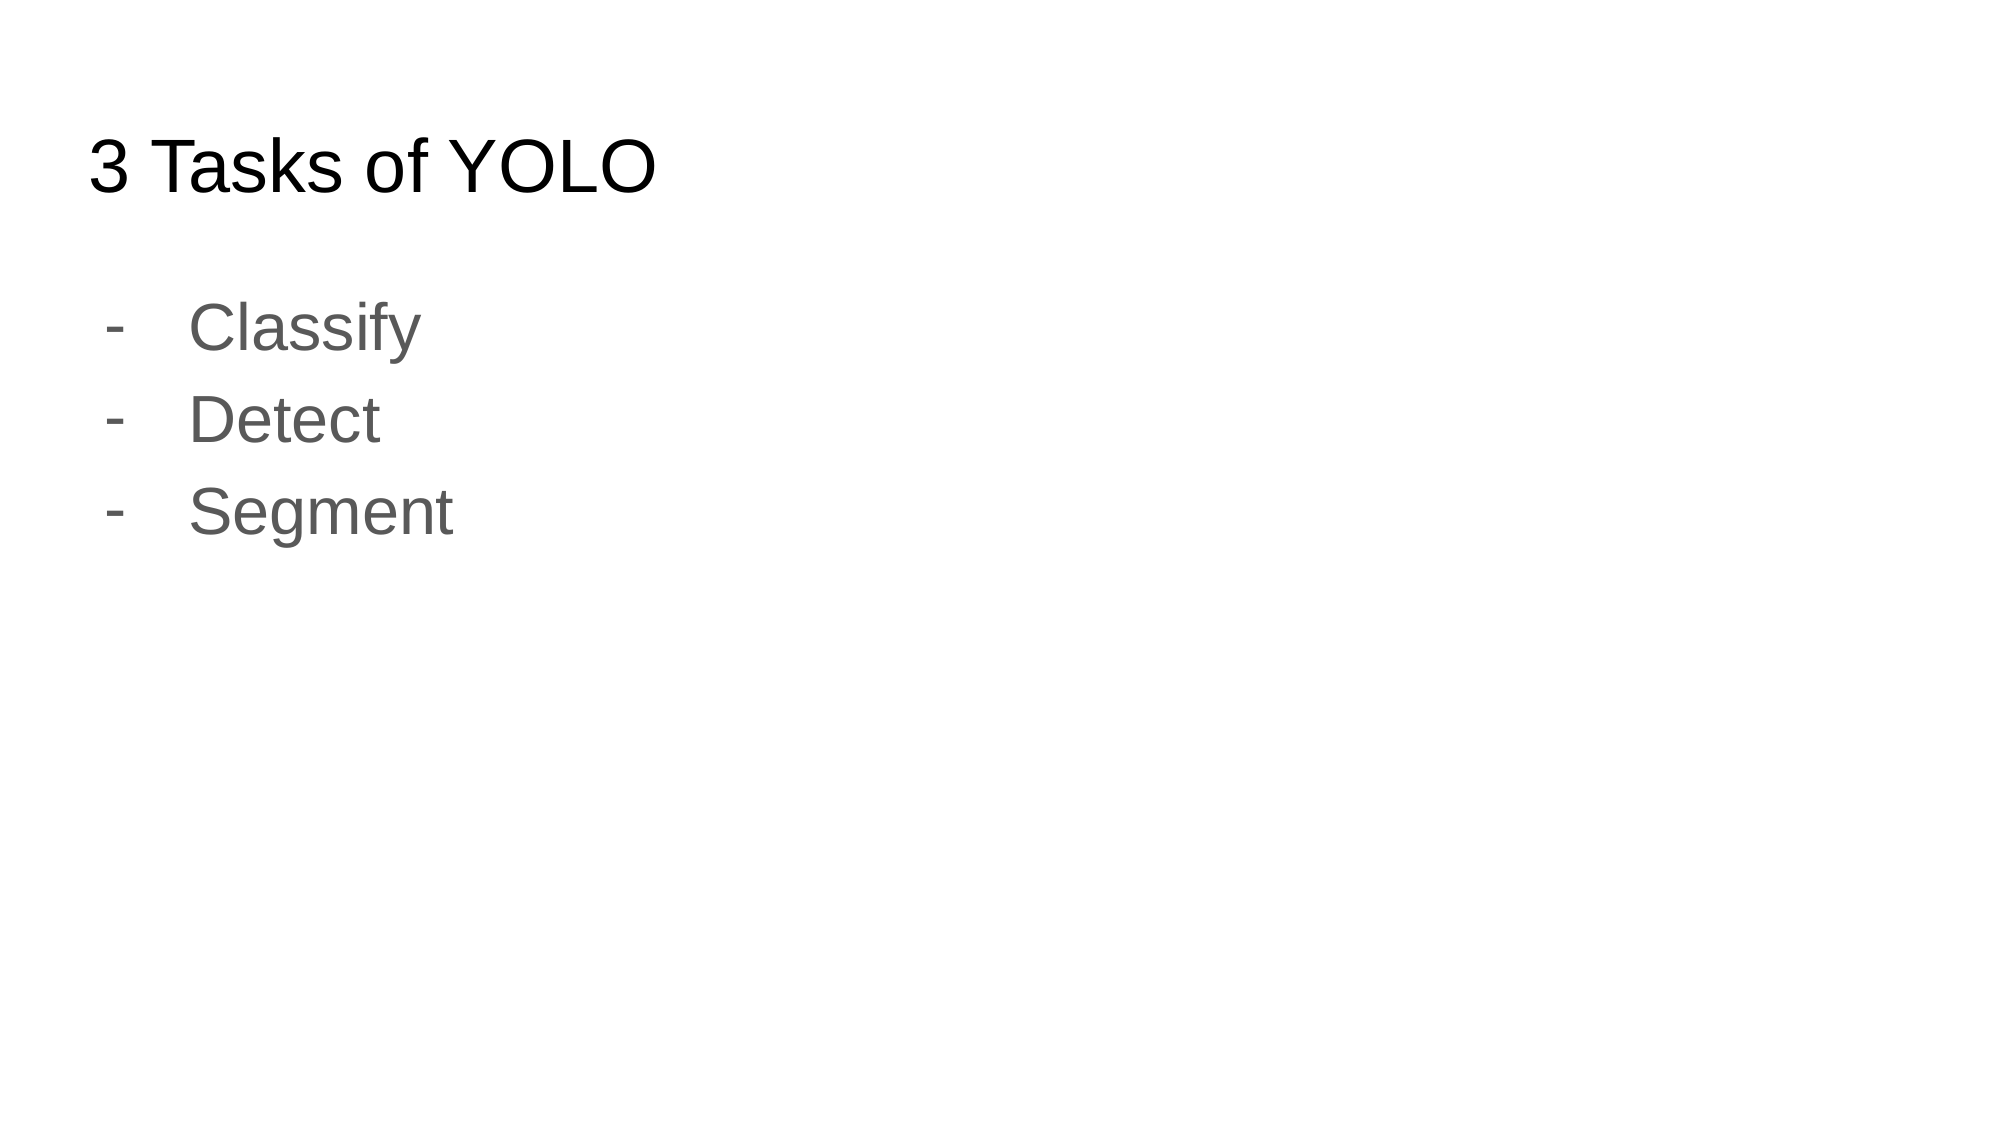

# 3 Tasks of YOLO
Classify
Detect
Segment